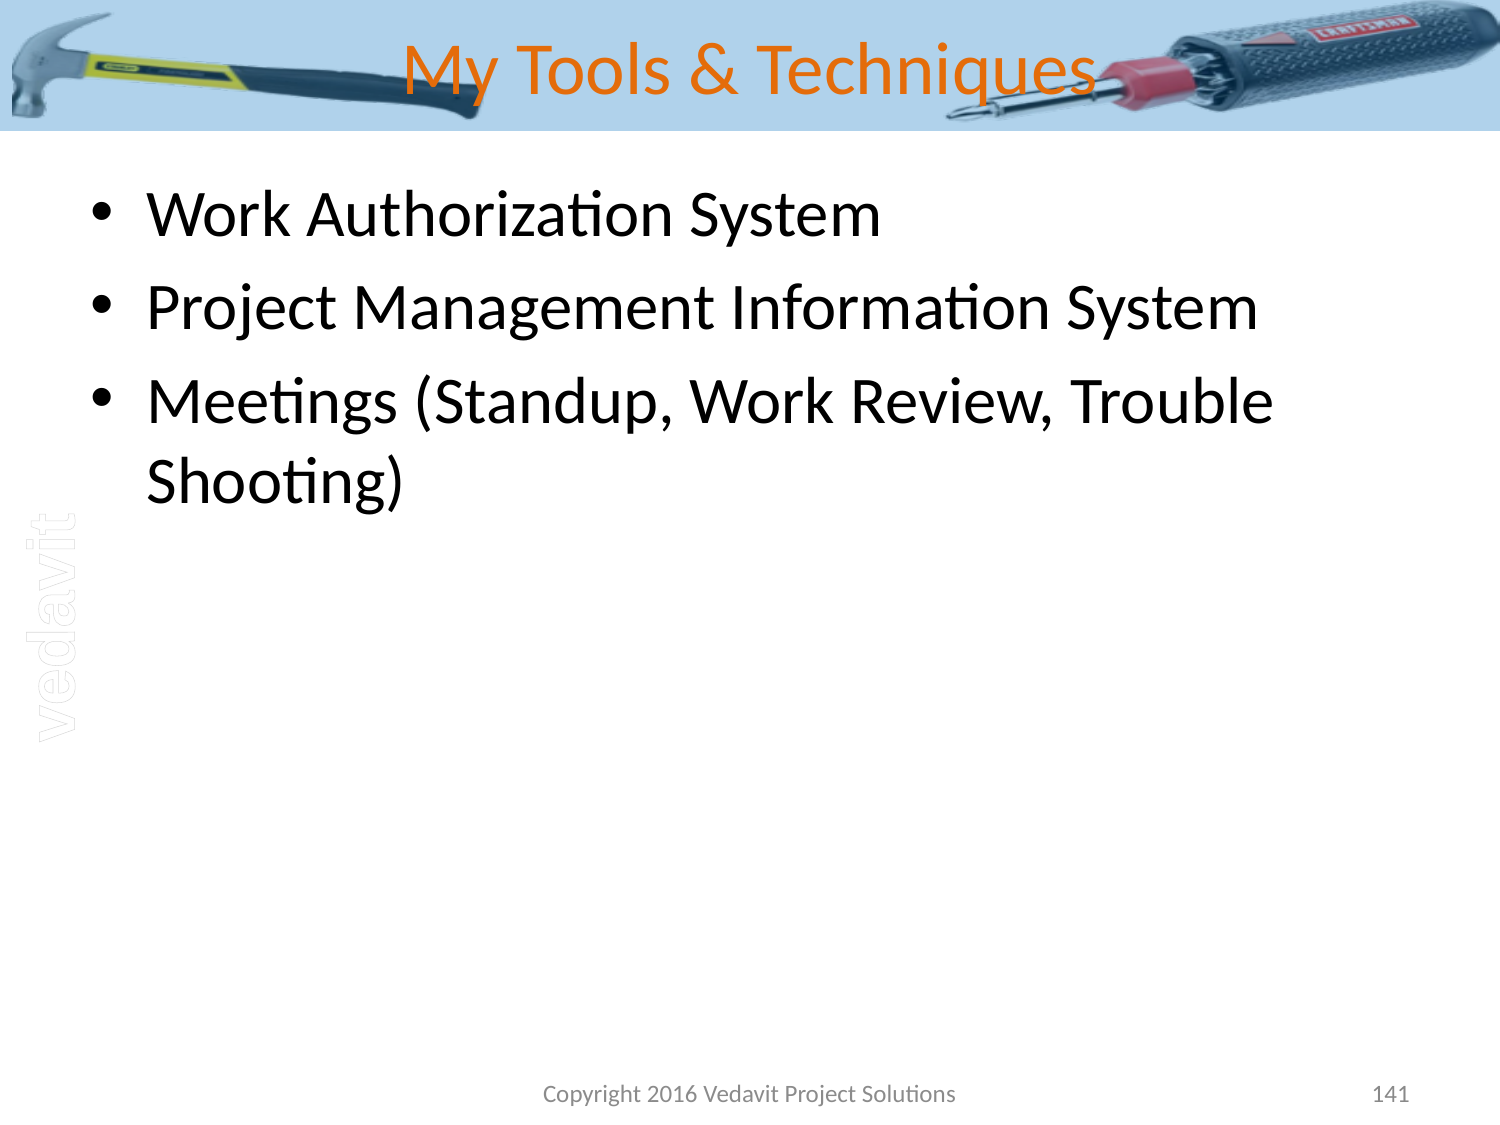

# My Tools & Techniques
Work Authorization System
Project Management Information System
Meetings (Standup, Work Review, Trouble Shooting)
Copyright 2016 Vedavit Project Solutions
141